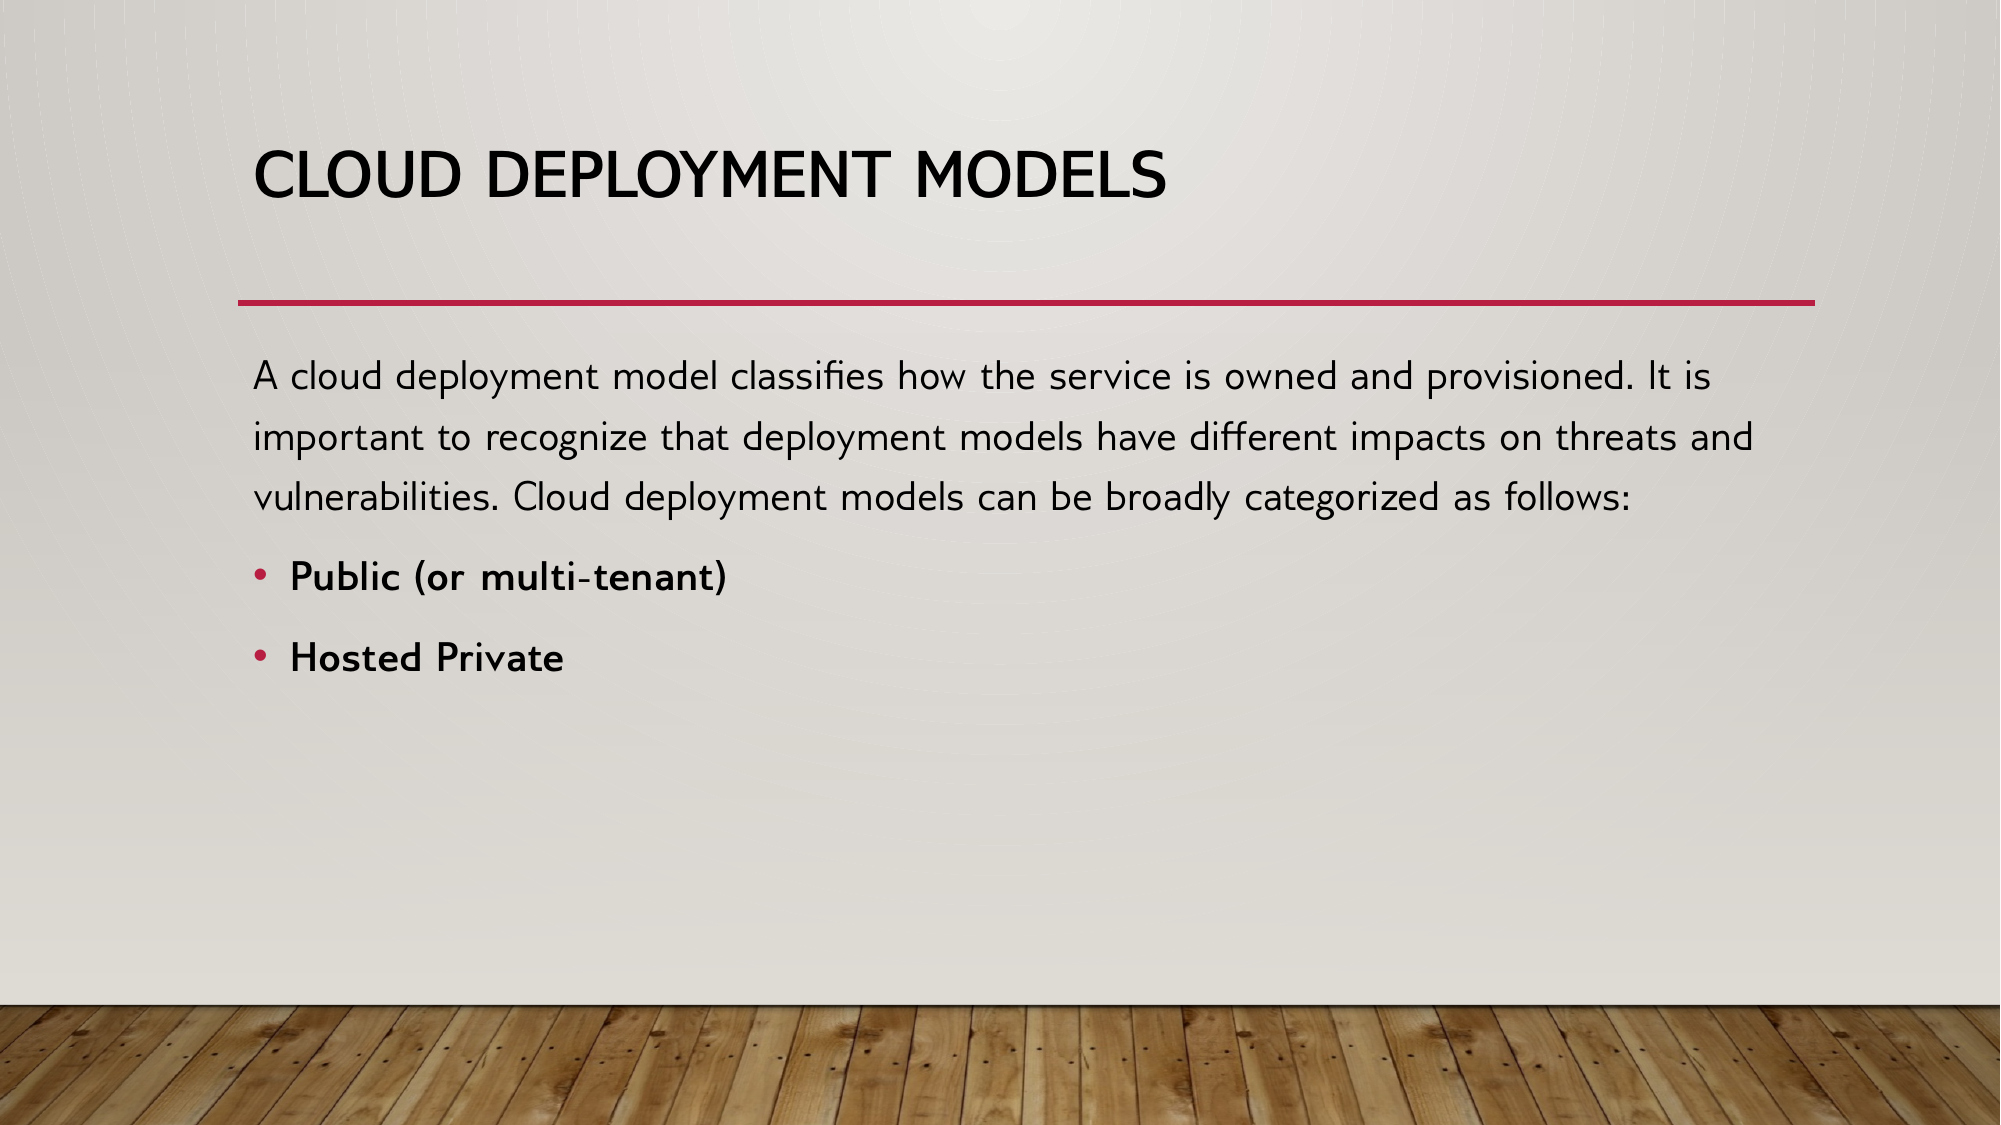

# Cloud Deployment Models
A cloud deployment model classifies how the service is owned and provisioned. It is important to recognize that deployment models have different impacts on threats and vulnerabilities. Cloud deployment models can be broadly categorized as follows:
Public (or multi-tenant)
Hosted Private